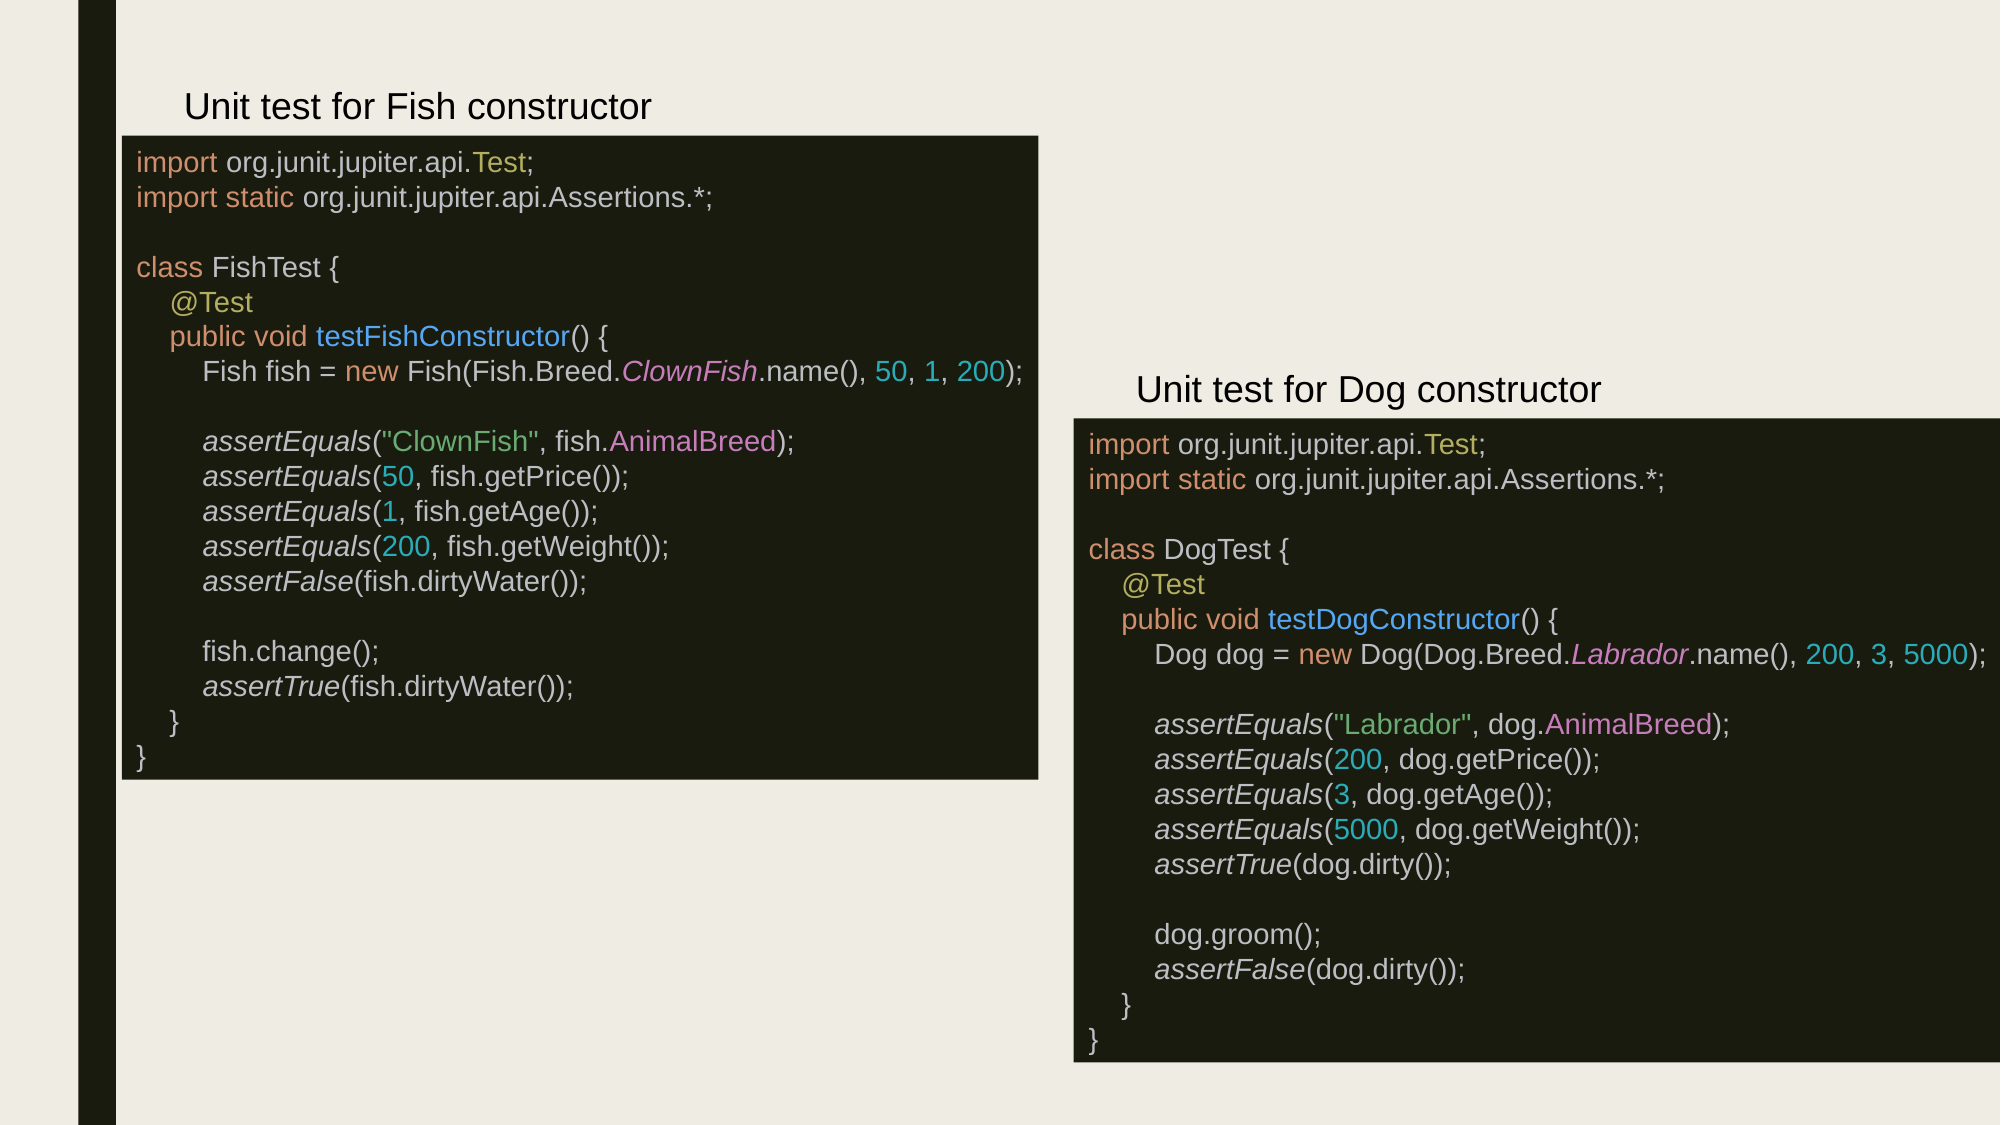

Unit test for Fish constructor
import org.junit.jupiter.api.Test;
import static org.junit.jupiter.api.Assertions.*;
class FishTest {
    @Test
    public void testFishConstructor() {
        Fish fish = new Fish(Fish.Breed.ClownFish.name(), 50, 1, 200);
        assertEquals("ClownFish", fish.AnimalBreed);
        assertEquals(50, fish.getPrice());
        assertEquals(1, fish.getAge());
        assertEquals(200, fish.getWeight());
        assertFalse(fish.dirtyWater());
        fish.change();
        assertTrue(fish.dirtyWater());
    }
}
Unit test for Dog constructor
import org.junit.jupiter.api.Test;
import static org.junit.jupiter.api.Assertions.*;
class DogTest {
    @Test
    public void testDogConstructor() {
        Dog dog = new Dog(Dog.Breed.Labrador.name(), 200, 3, 5000);
        assertEquals("Labrador", dog.AnimalBreed);
        assertEquals(200, dog.getPrice());
        assertEquals(3, dog.getAge());
        assertEquals(5000, dog.getWeight());
        assertTrue(dog.dirty());
        dog.groom();
        assertFalse(dog.dirty());
    }
}